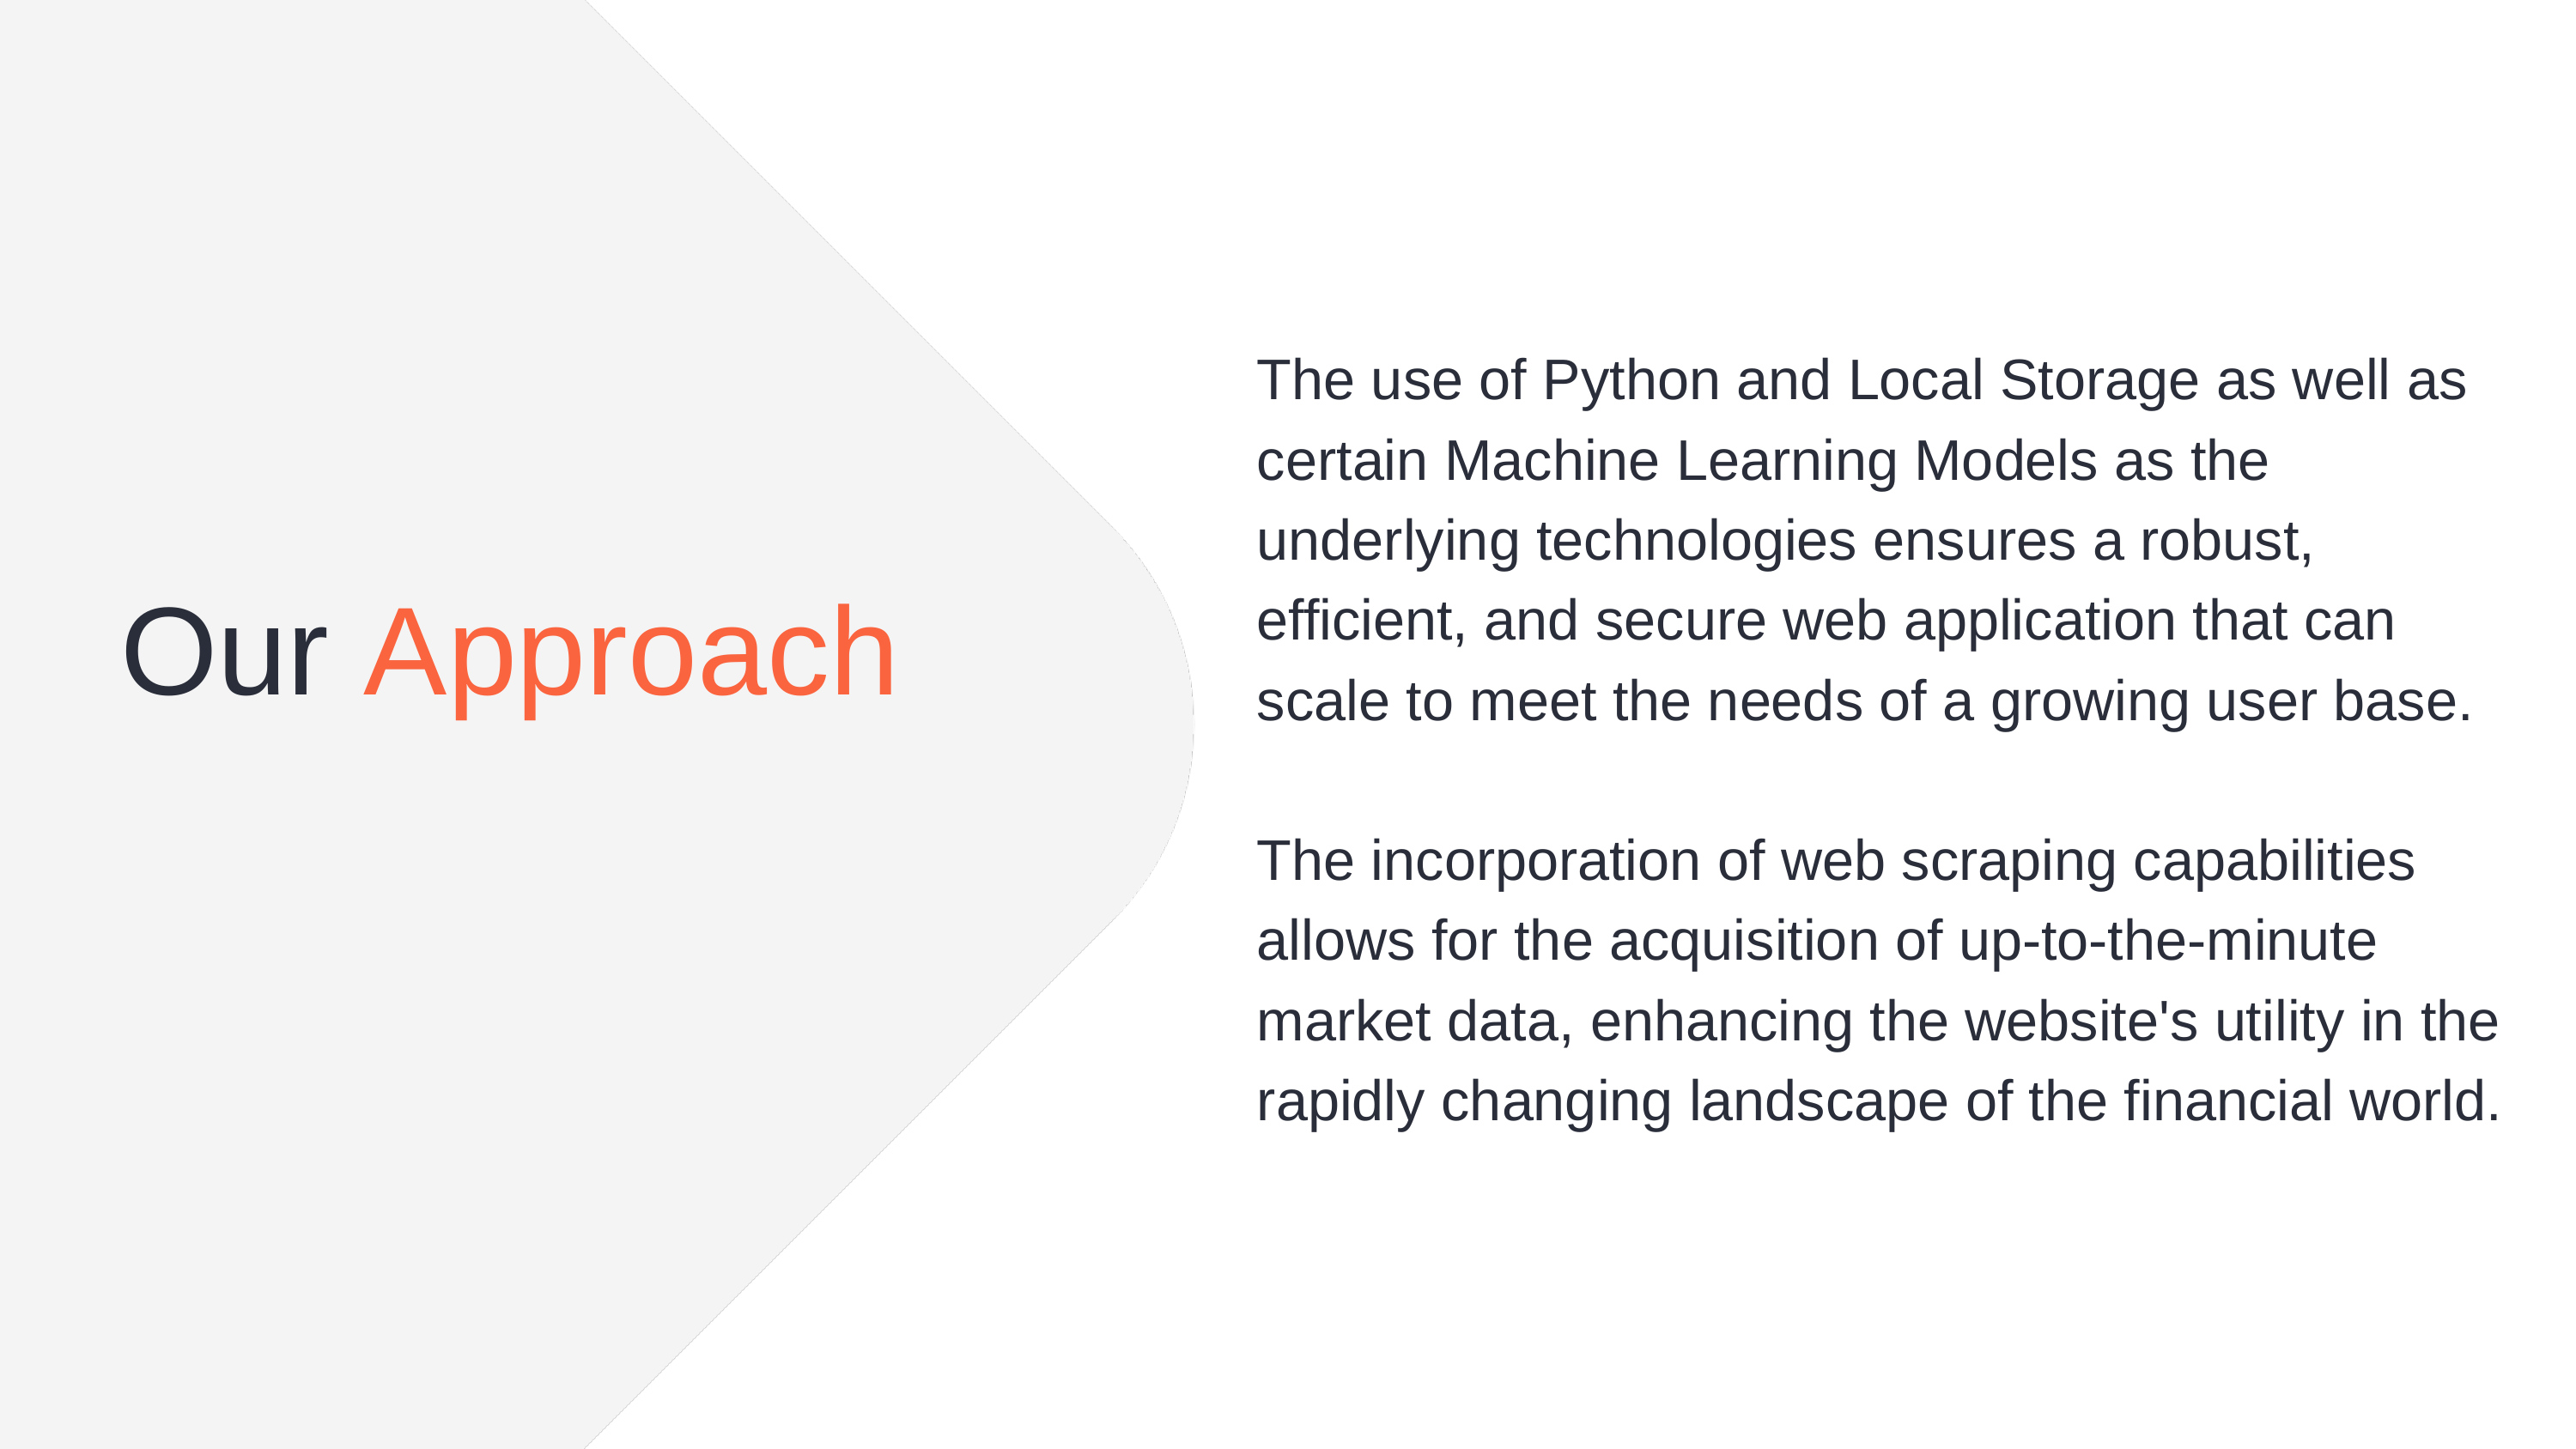

The use of Python and Local Storage as well as certain Machine Learning Models as the underlying technologies ensures a robust, efficient, and secure web application that can scale to meet the needs of a growing user base.

The incorporation of web scraping capabilities allows for the acquisition of up-to-the-minute market data, enhancing the website's utility in the rapidly changing landscape of the financial world.
Our Approach